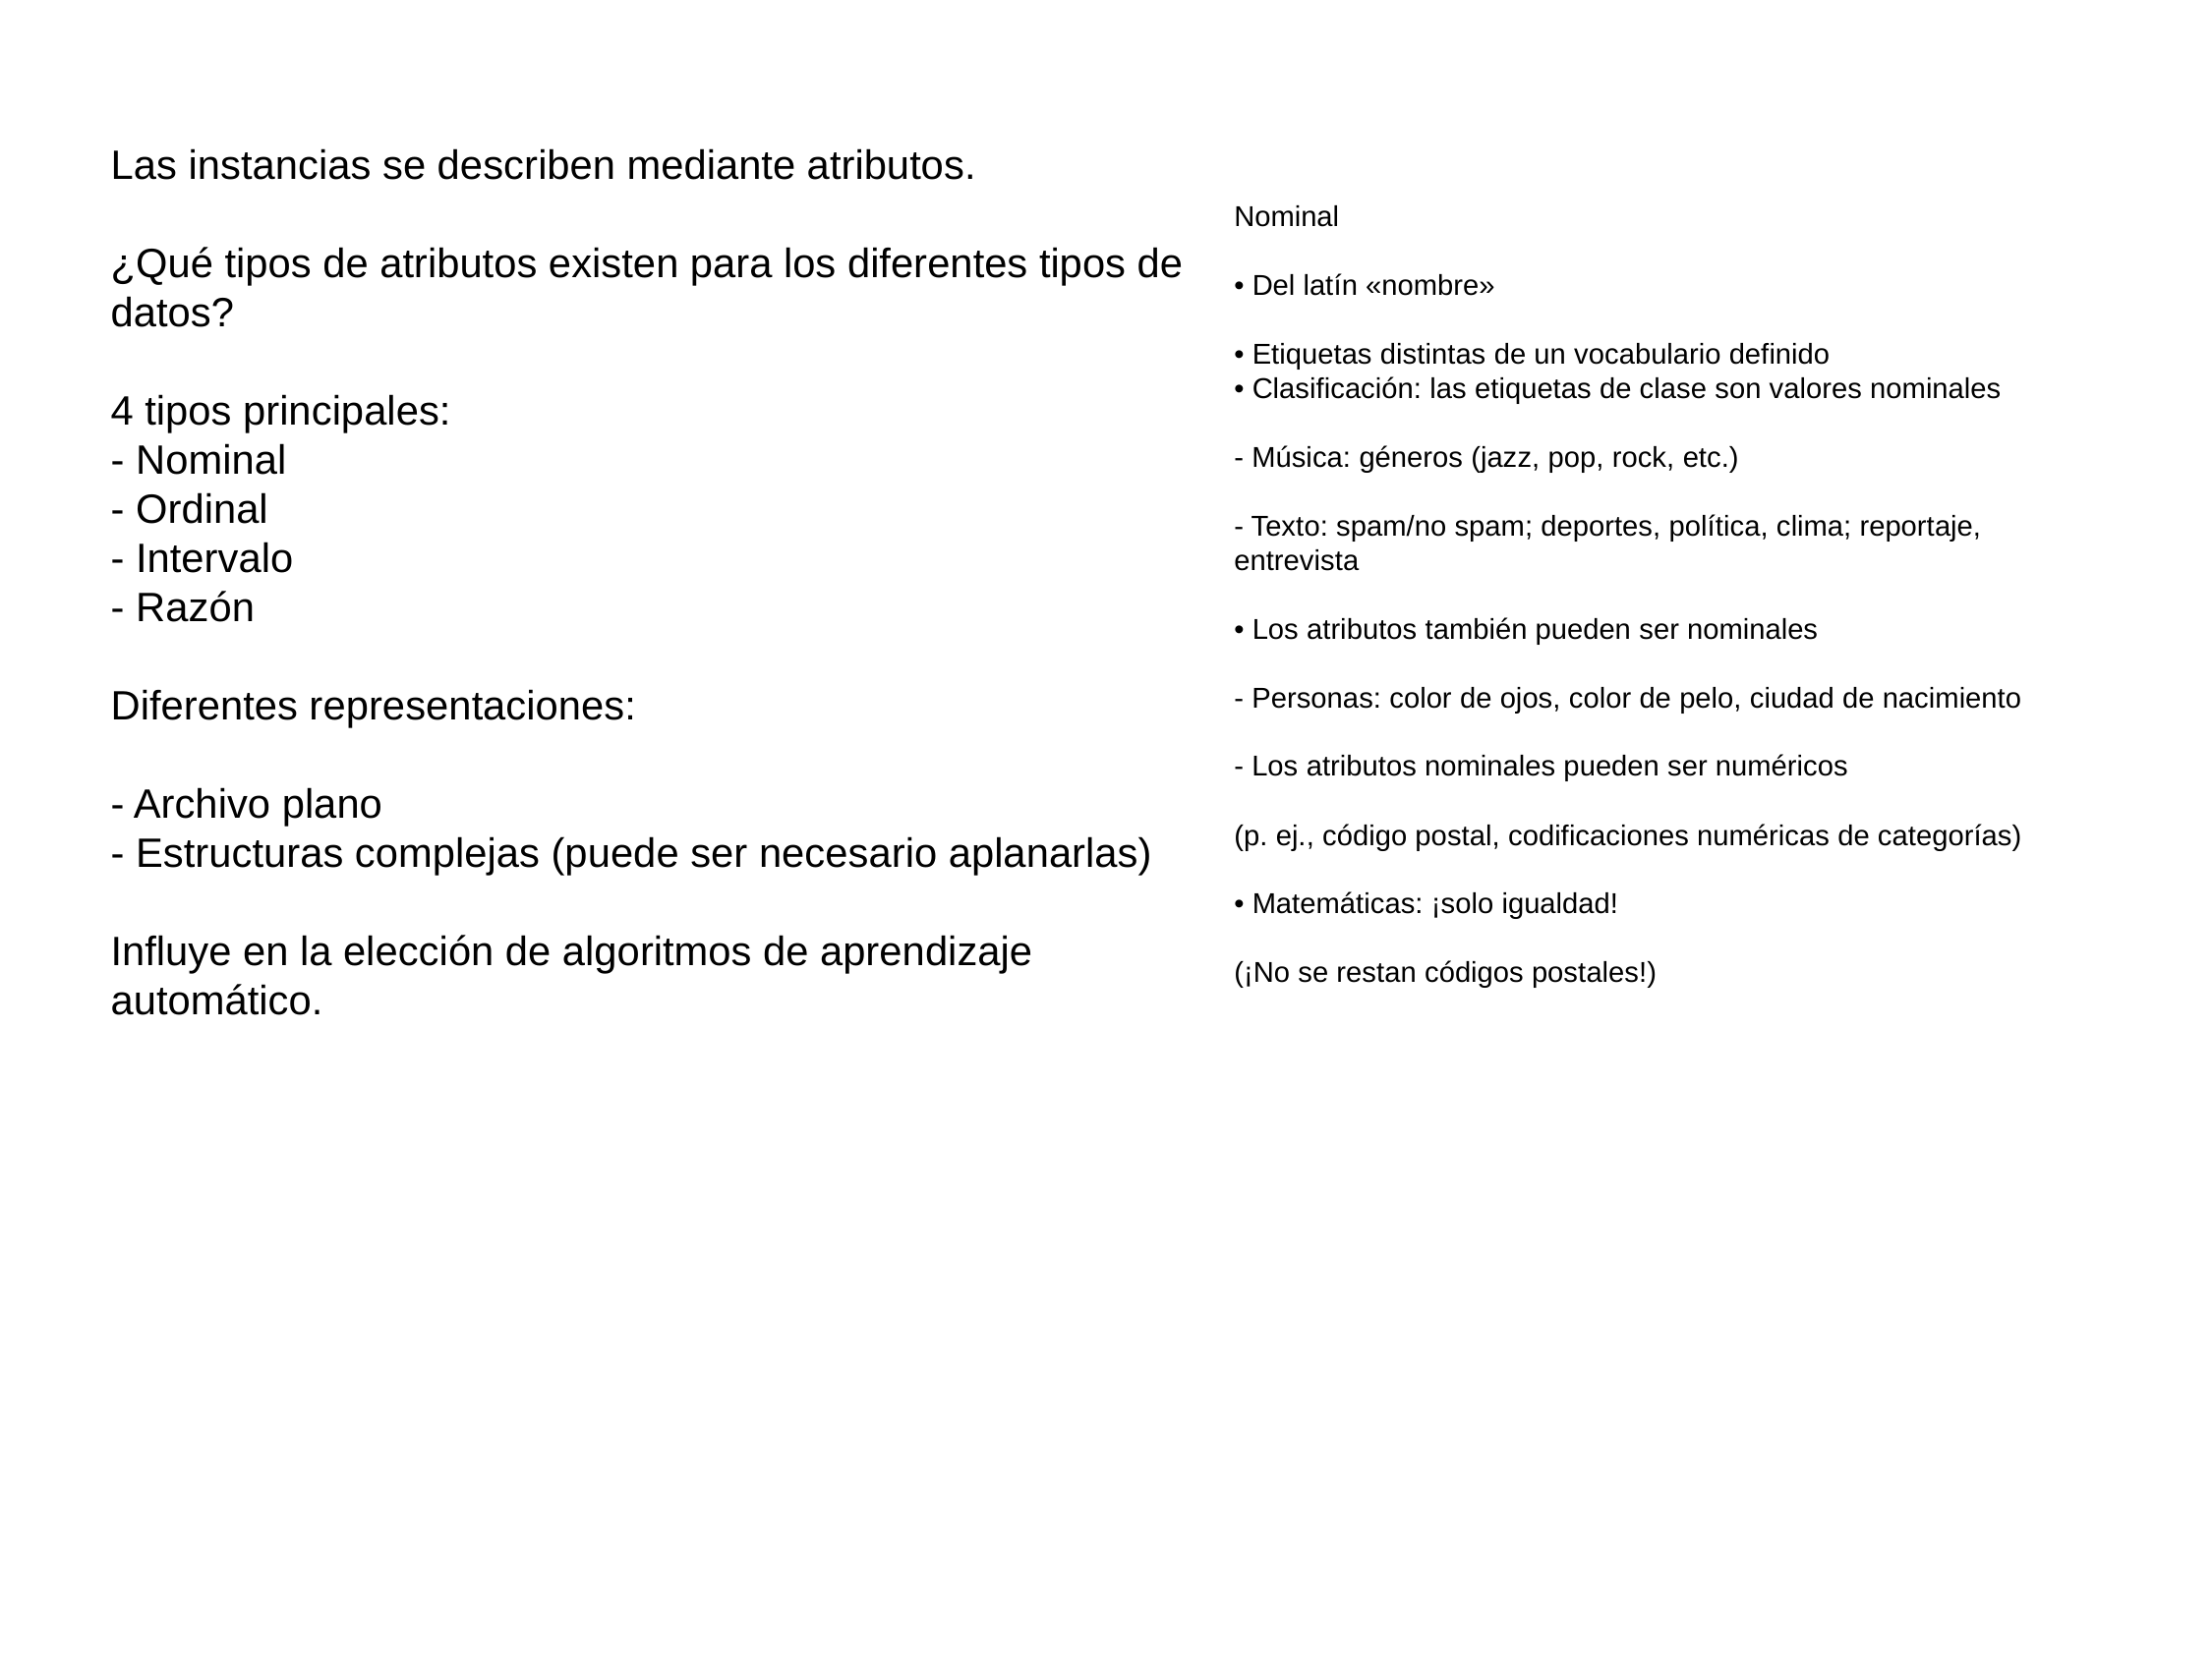

Las instancias se describen mediante atributos.

¿Qué tipos de atributos existen para los diferentes tipos de datos?

4 tipos principales:
- Nominal
- Ordinal
- Intervalo
- Razón

Diferentes representaciones:

- Archivo plano
- Estructuras complejas (puede ser necesario aplanarlas)

Influye en la elección de algoritmos de aprendizaje automático.
Nominal

• Del latín «nombre»

• Etiquetas distintas de un vocabulario definido
• Clasificación: las etiquetas de clase son valores nominales

- Música: géneros (jazz, pop, rock, etc.)

- Texto: spam/no spam; deportes, política, clima; reportaje, entrevista

• Los atributos también pueden ser nominales

- Personas: color de ojos, color de pelo, ciudad de nacimiento

- Los atributos nominales pueden ser numéricos

(p. ej., código postal, codificaciones numéricas de categorías)

• Matemáticas: ¡solo igualdad!

(¡No se restan códigos postales!)